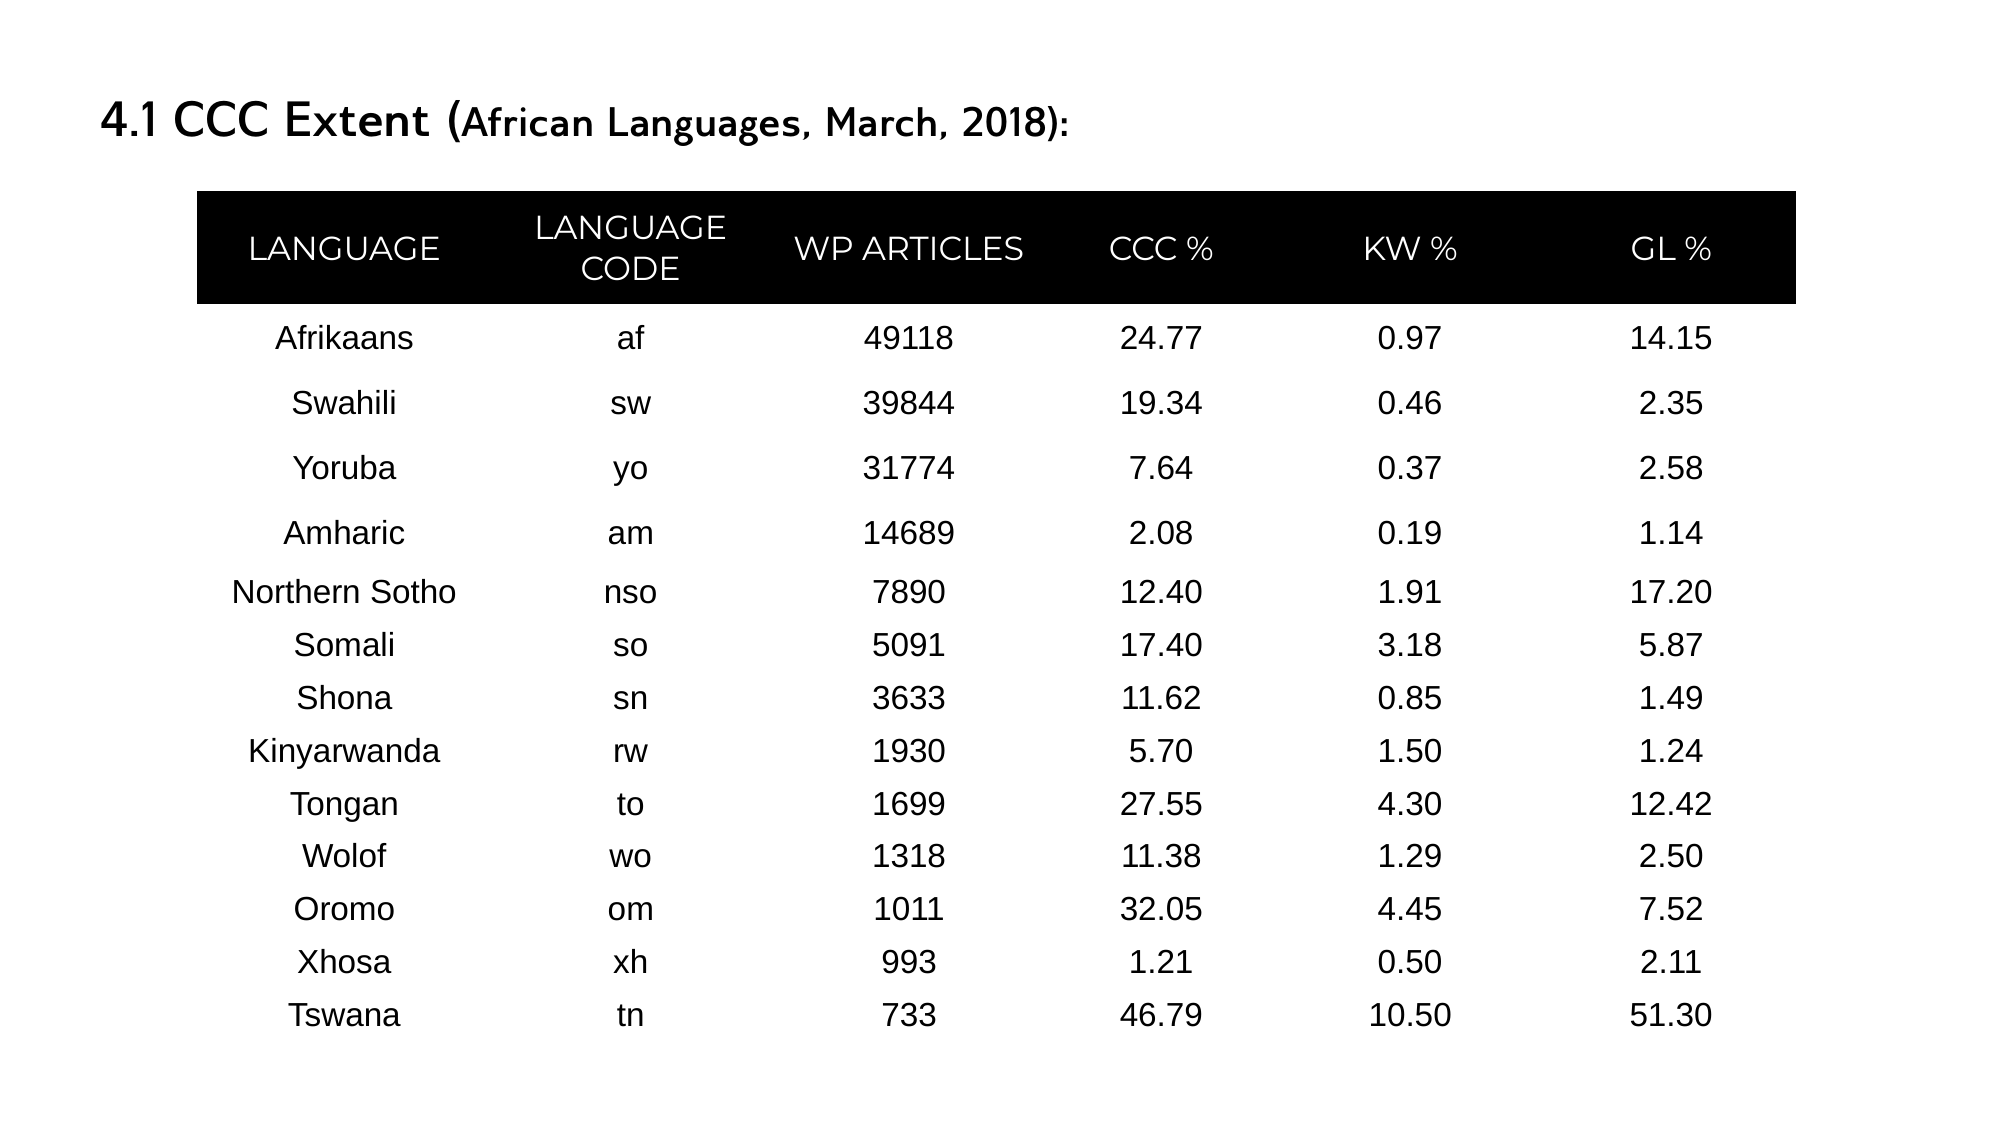

4.1 CCC Extent (African Languages, March, 2018):
| LANGUAGE | LANGUAGE CODE | WP ARTICLES | CCC % | KW % | GL % |
| --- | --- | --- | --- | --- | --- |
| Afrikaans | af | 49118 | 24.77 | 0.97 | 14.15 |
| Swahili | sw | 39844 | 19.34 | 0.46 | 2.35 |
| Yoruba | yo | 31774 | 7.64 | 0.37 | 2.58 |
| Amharic | am | 14689 | 2.08 | 0.19 | 1.14 |
| Northern Sotho | nso | 7890 | 12.40 | 1.91 | 17.20 |
| Somali | so | 5091 | 17.40 | 3.18 | 5.87 |
| Shona | sn | 3633 | 11.62 | 0.85 | 1.49 |
| Kinyarwanda | rw | 1930 | 5.70 | 1.50 | 1.24 |
| Tongan | to | 1699 | 27.55 | 4.30 | 12.42 |
| Wolof | wo | 1318 | 11.38 | 1.29 | 2.50 |
| Oromo | om | 1011 | 32.05 | 4.45 | 7.52 |
| Xhosa | xh | 993 | 1.21 | 0.50 | 2.11 |
| Tswana | tn | 733 | 46.79 | 10.50 | 51.30 |